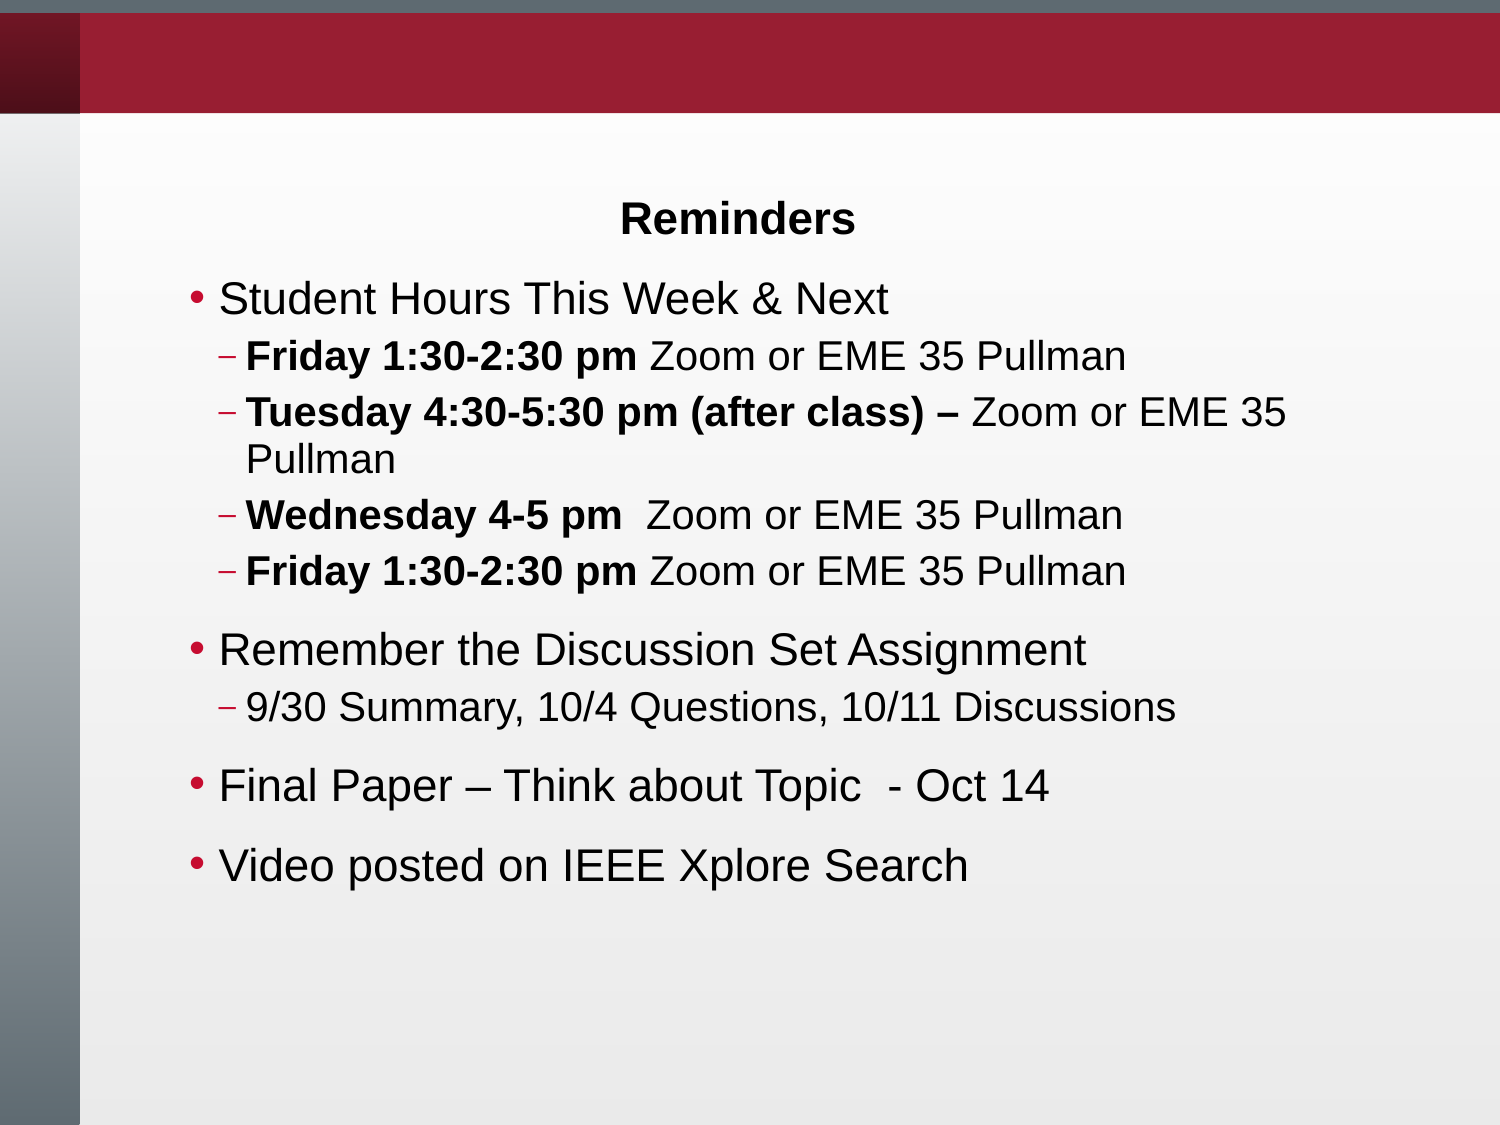

Reminders
Student Hours This Week & Next
Friday 1:30-2:30 pm Zoom or EME 35 Pullman
Tuesday 4:30-5:30 pm (after class) – Zoom or EME 35 Pullman
Wednesday 4-5 pm  Zoom or EME 35 Pullman
Friday 1:30-2:30 pm Zoom or EME 35 Pullman
Remember the Discussion Set Assignment
9/30 Summary, 10/4 Questions, 10/11 Discussions
Final Paper – Think about Topic  - Oct 14
Video posted on IEEE Xplore Search